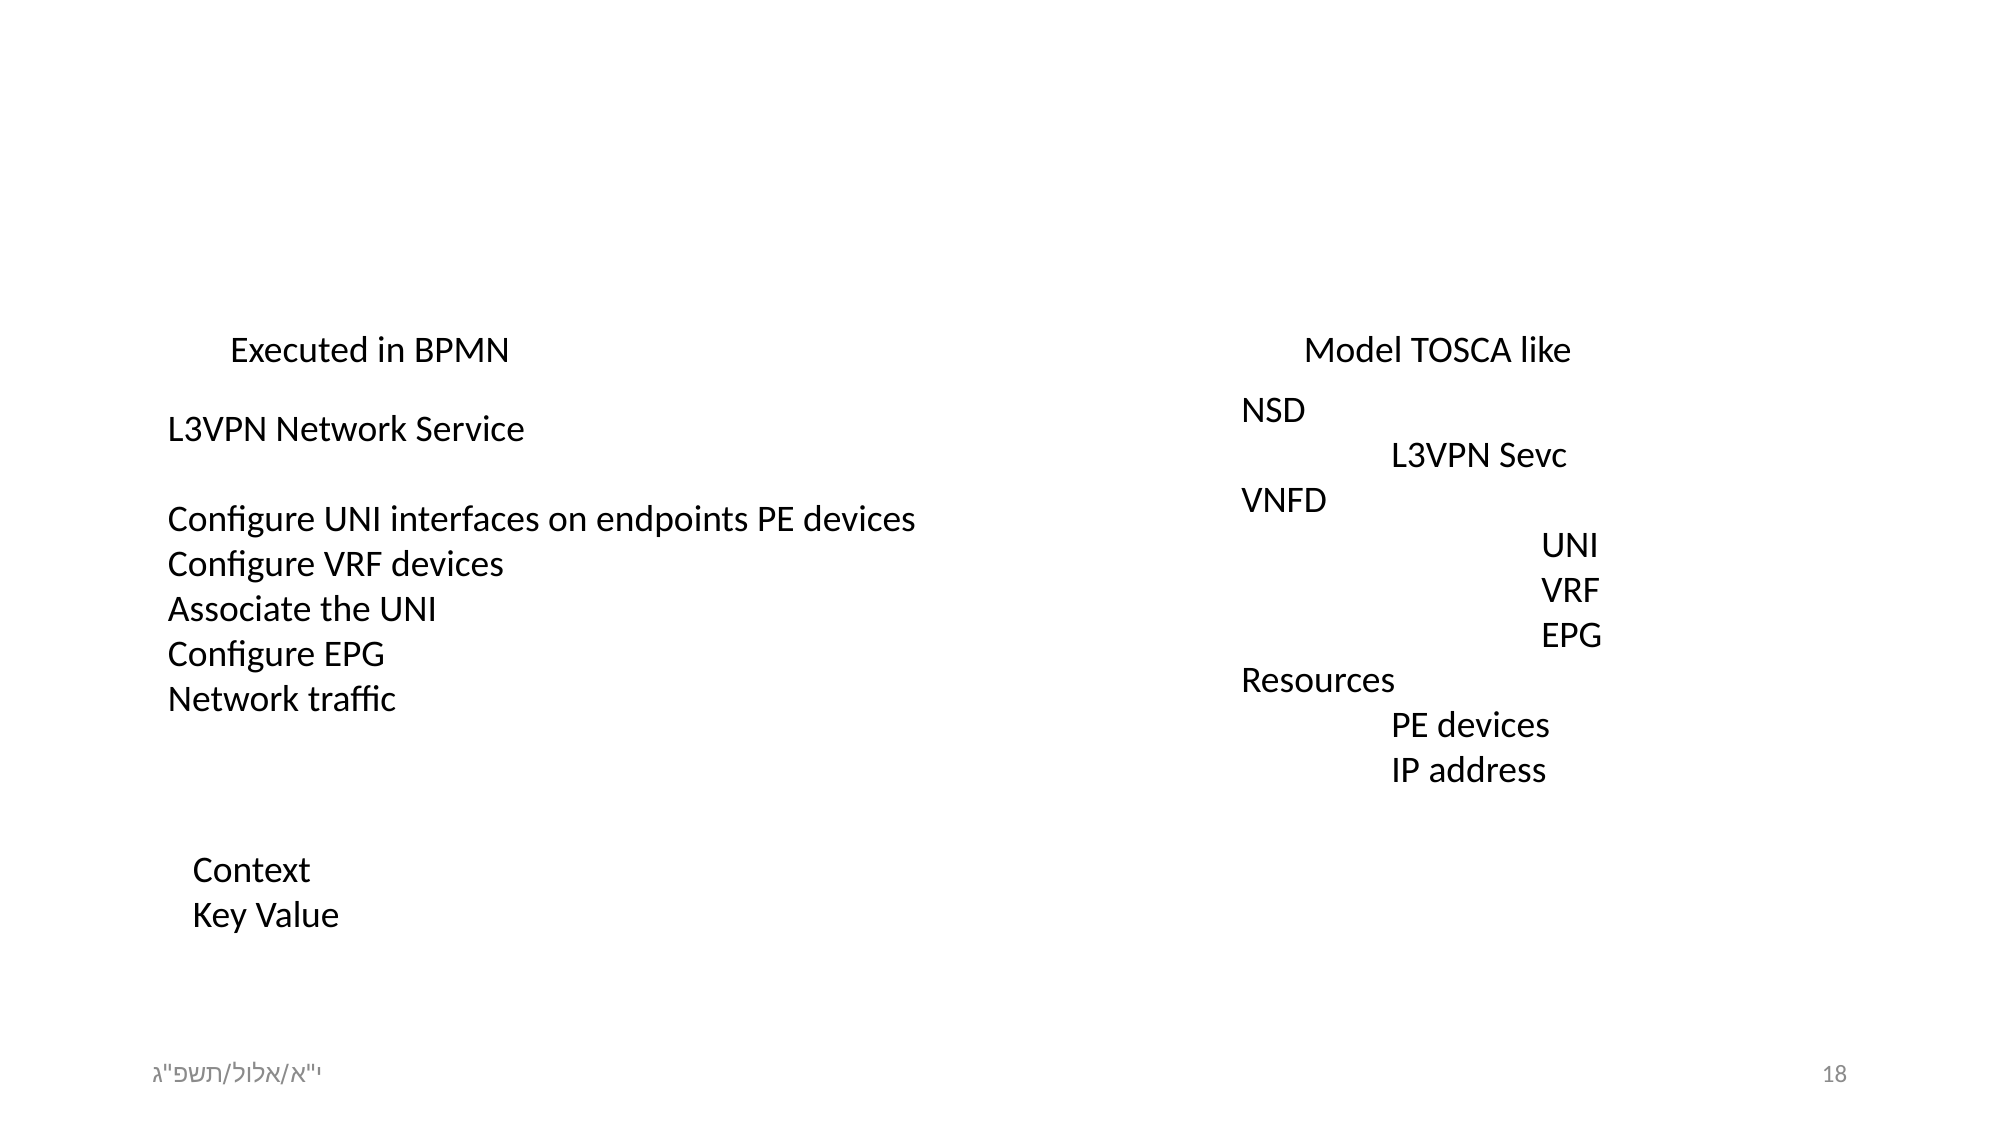

#
Executed in BPMN
Model TOSCA like
NSD
	L3VPN Sevc
VNFD
		UNI
		VRF
		EPG
Resources
	PE devices
	IP address
L3VPN Network Service

Configure UNI interfaces on endpoints PE devices
Configure VRF devices
Associate the UNI
Configure EPG
Network traffic
Context
Key Value
י"א/אלול/תשפ"ג

18